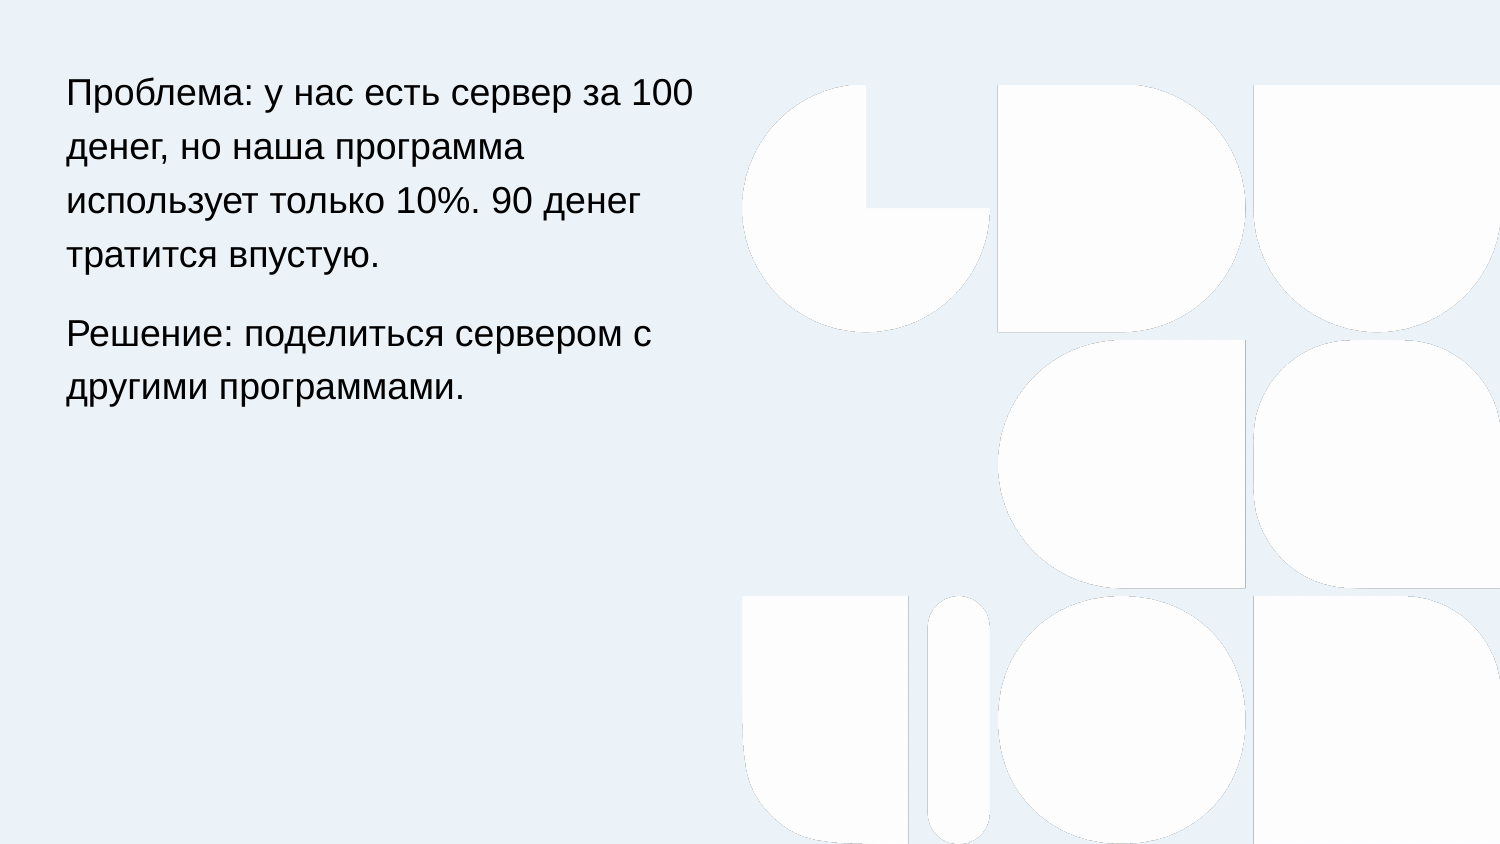

Проблема: у нас есть сервер за 100 денег, но наша программа использует только 10%. 90 денег тратится впустую.
Решение: поделиться сервером с другими программами.